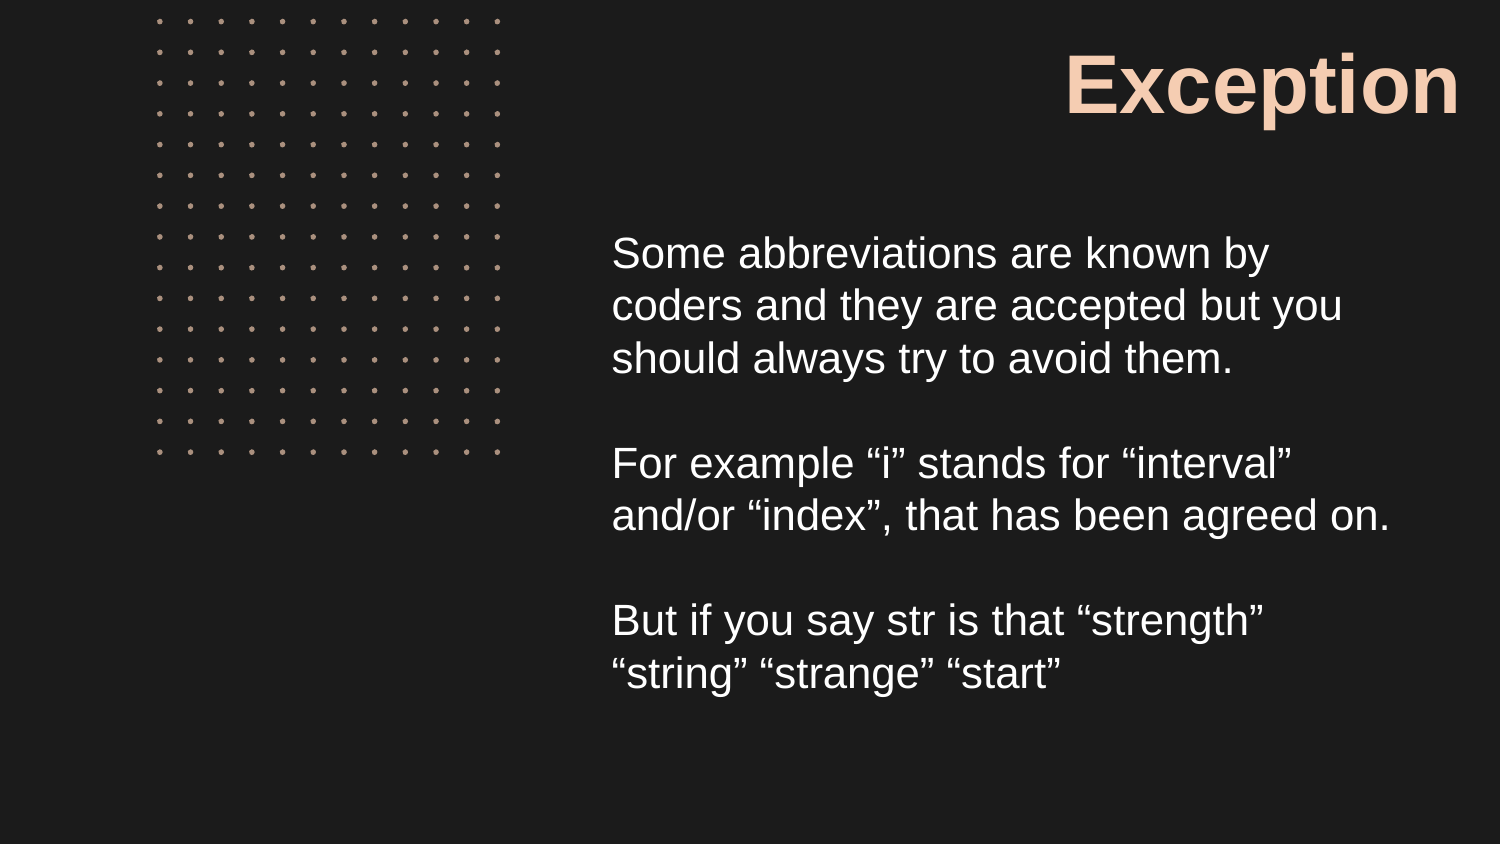

# Exception
Some abbreviations are known by coders and they are accepted but you should always try to avoid them.

For example “i” stands for “interval” and/or “index”, that has been agreed on.

But if you say str is that “strength” “string” “strange” “start”